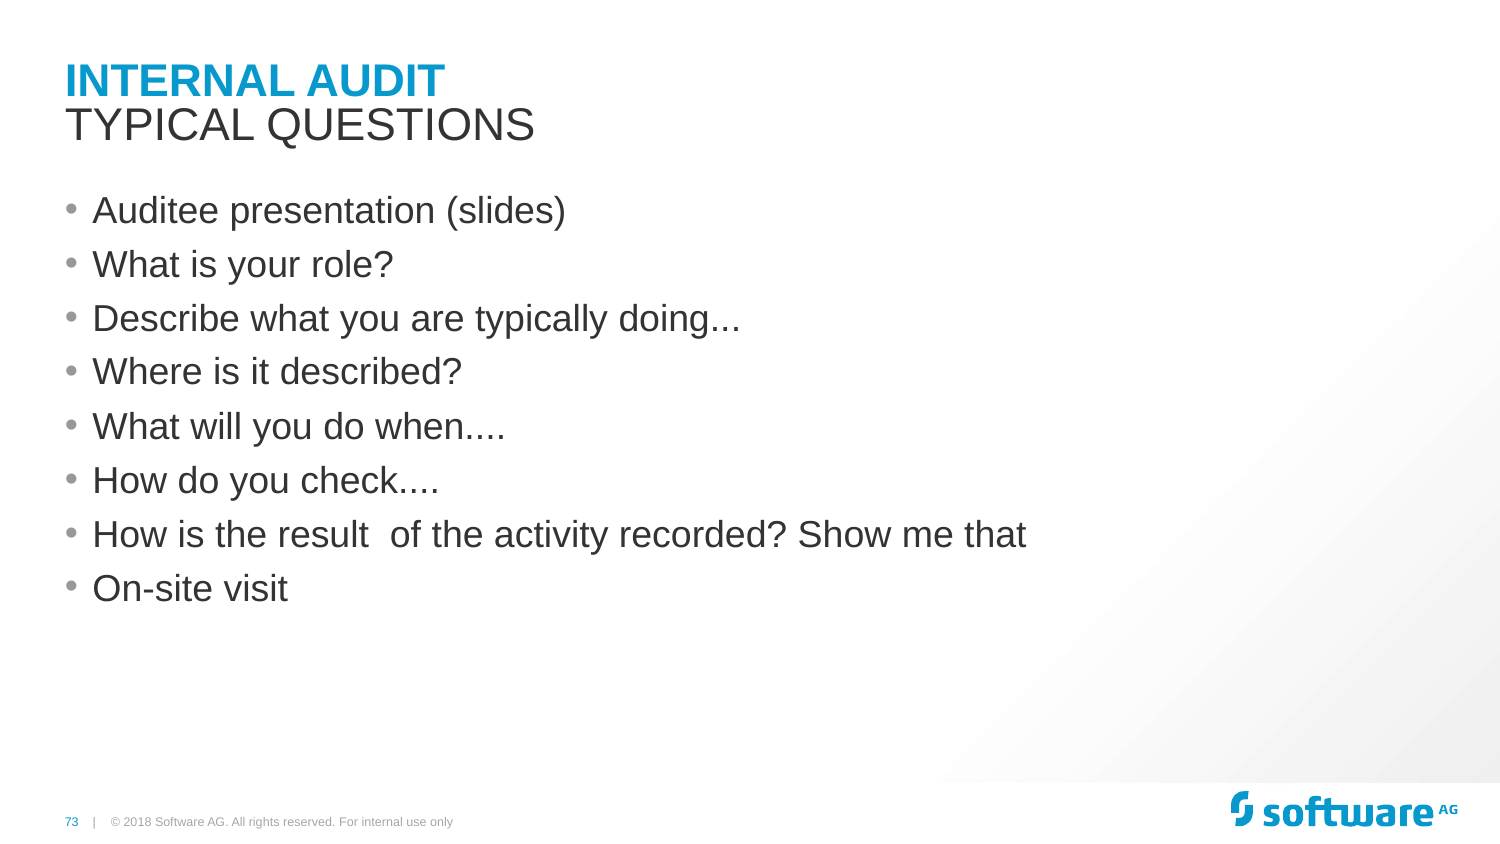

# Internal Audit
TYPICAL QUESTIONS
Auditee presentation (slides)
What is your role?
Describe what you are typically doing...
Where is it described?
What will you do when....
How do you check....
How is the result  of the activity recorded? Show me that
On-site visit

© 2018 Software AG. All rights reserved. For internal use only